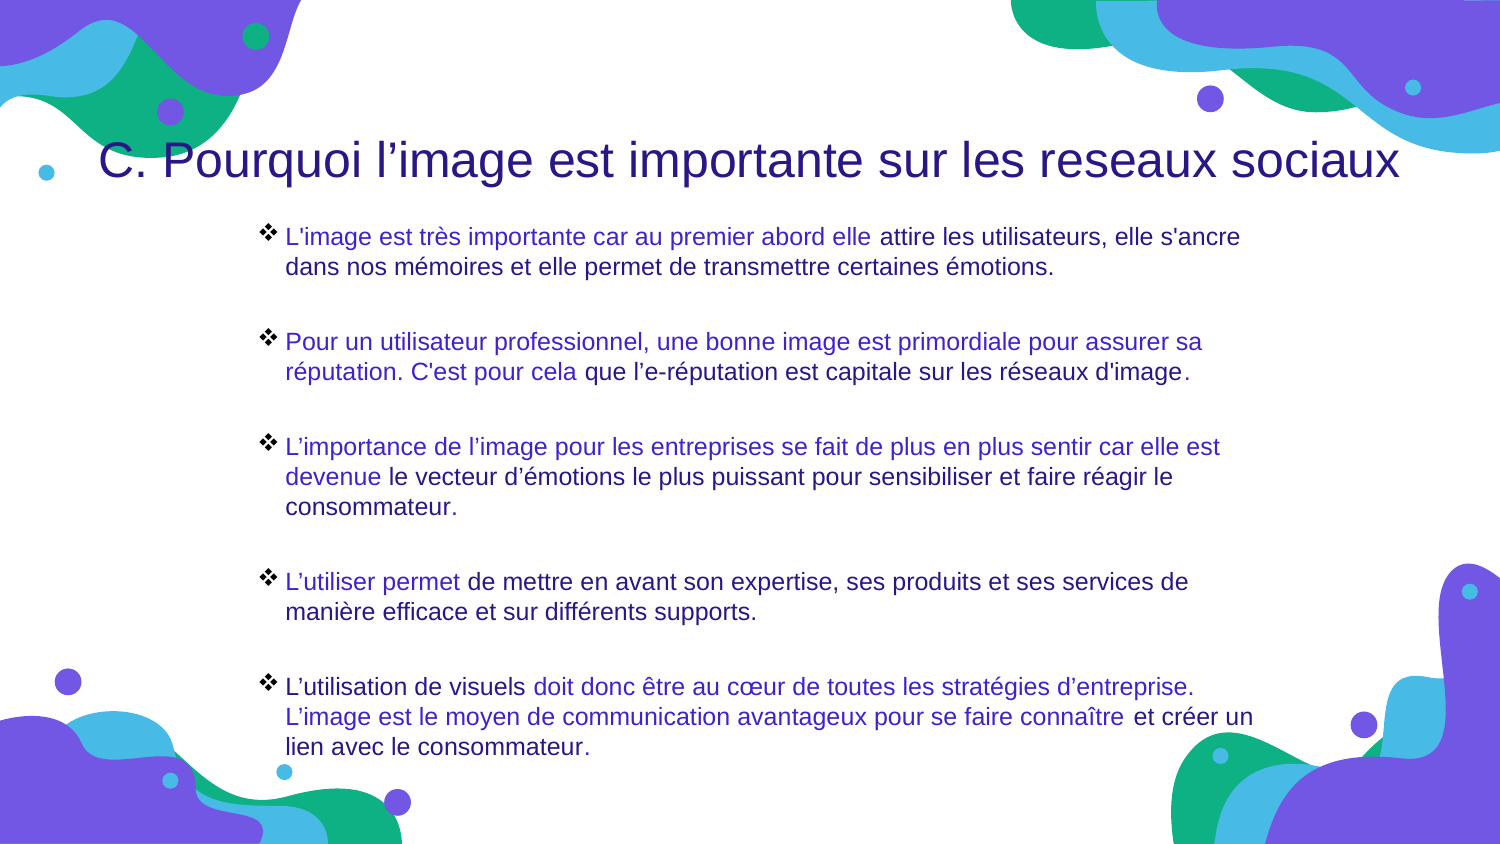

C. Pourquoi l’image est importante sur les reseaux sociaux
L'image est très importante car au premier abord elle attire les utilisateurs, elle s'ancre dans nos mémoires et elle permet de transmettre certaines émotions.
Pour un utilisateur professionnel, une bonne image est primordiale pour assurer sa réputation. C'est pour cela que l’e-réputation est capitale sur les réseaux d'image.
L’importance de l’image pour les entreprises se fait de plus en plus sentir car elle est devenue le vecteur d’émotions le plus puissant pour sensibiliser et faire réagir le consommateur.
L’utiliser permet de mettre en avant son expertise, ses produits et ses services de manière efficace et sur différents supports.
L’utilisation de visuels doit donc être au cœur de toutes les stratégies d’entreprise. L’image est le moyen de communication avantageux pour se faire connaître et créer un lien avec le consommateur.